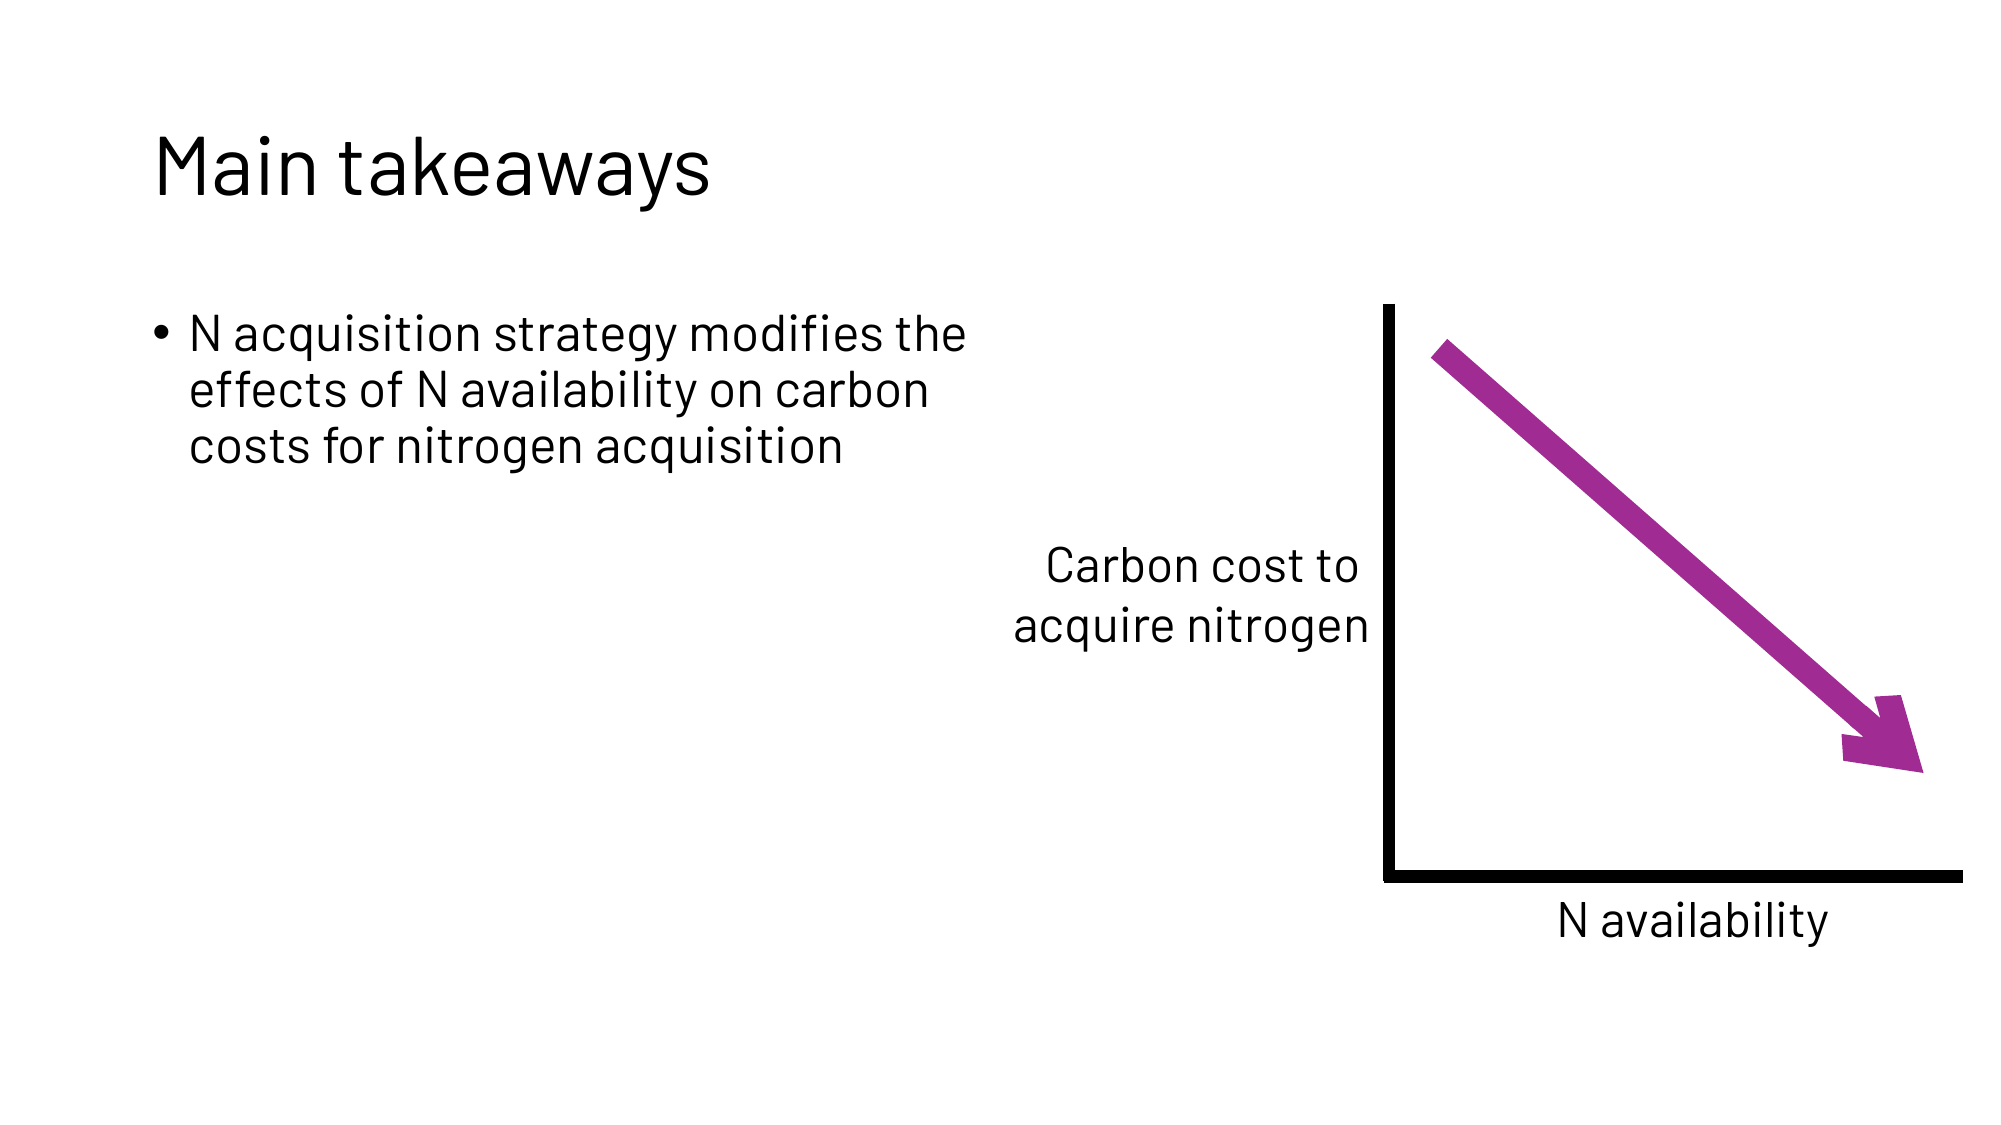

# Main takeaways
N acquisition strategy modifies the effects of N availability on carbon costs for nitrogen acquisition

N uptake is maximized by ‘choosing’ the strategy that minimizes C expenditure

Increasing demand to build photosynthetic enzymes increases the cost of acquiring N
Carbon cost to
acquire nitrogen
N availability